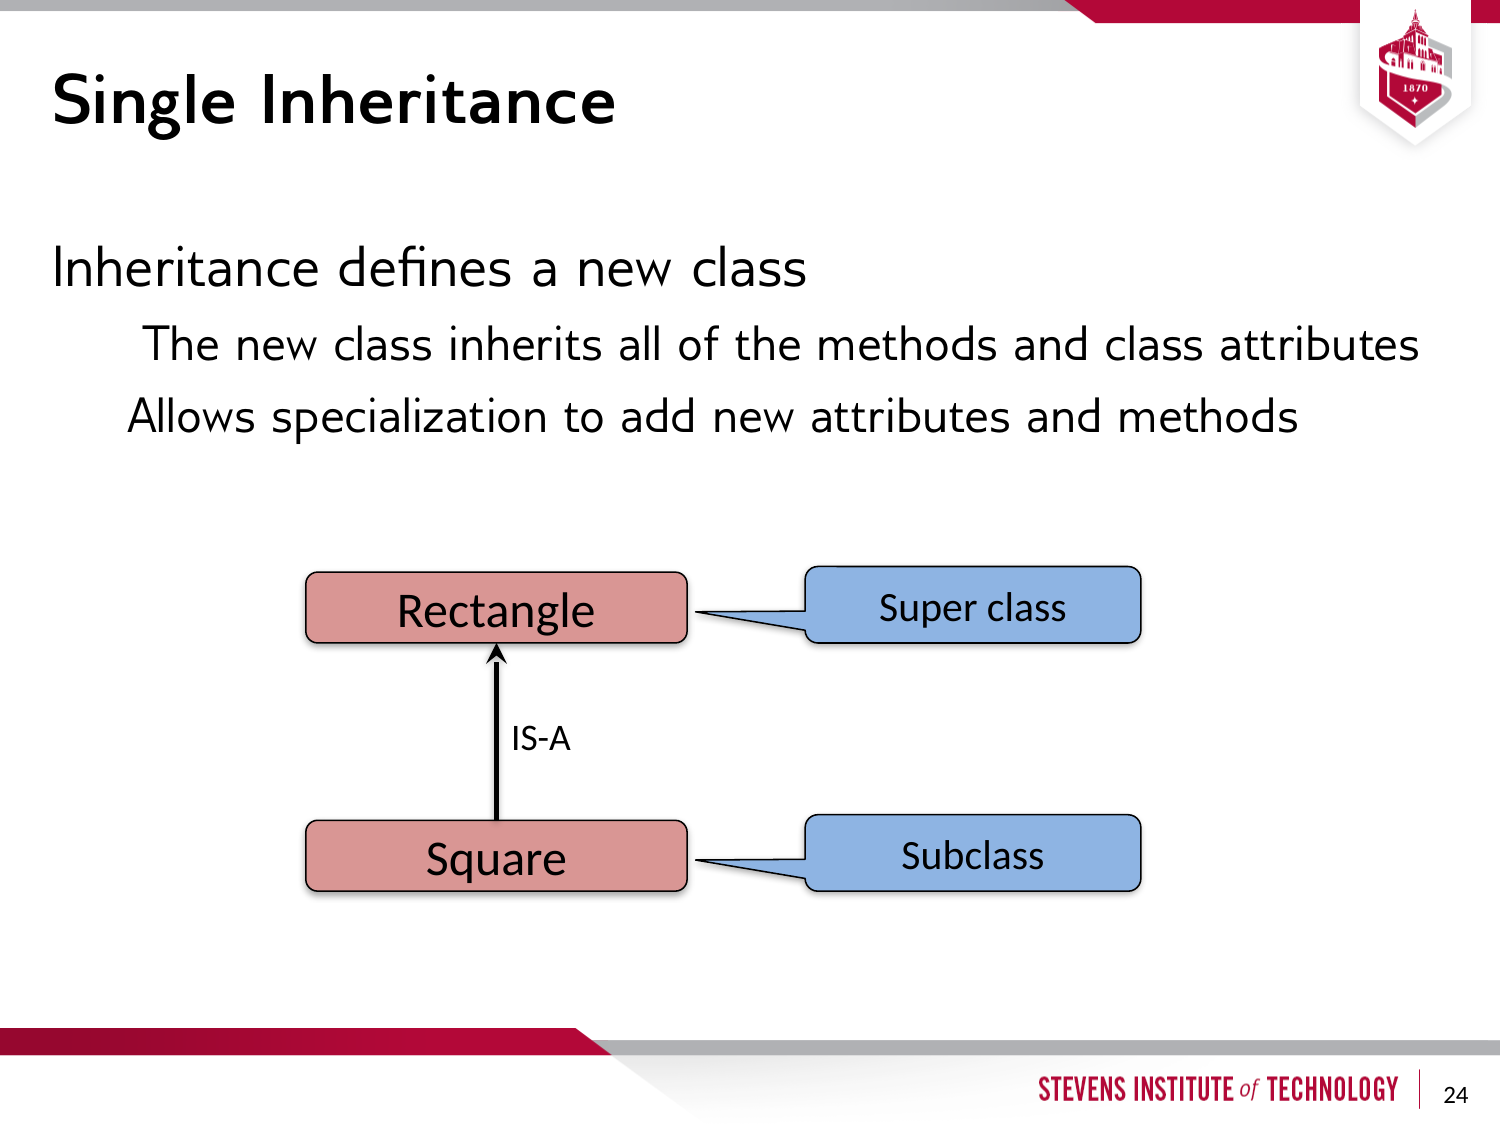

# Single Inheritance
Inheritance defines a new class
 The new class inherits all of the methods and class attributes
Allows specialization to add new attributes and methods

Super class
Rectangle
IS-A
Subclass
Square
24